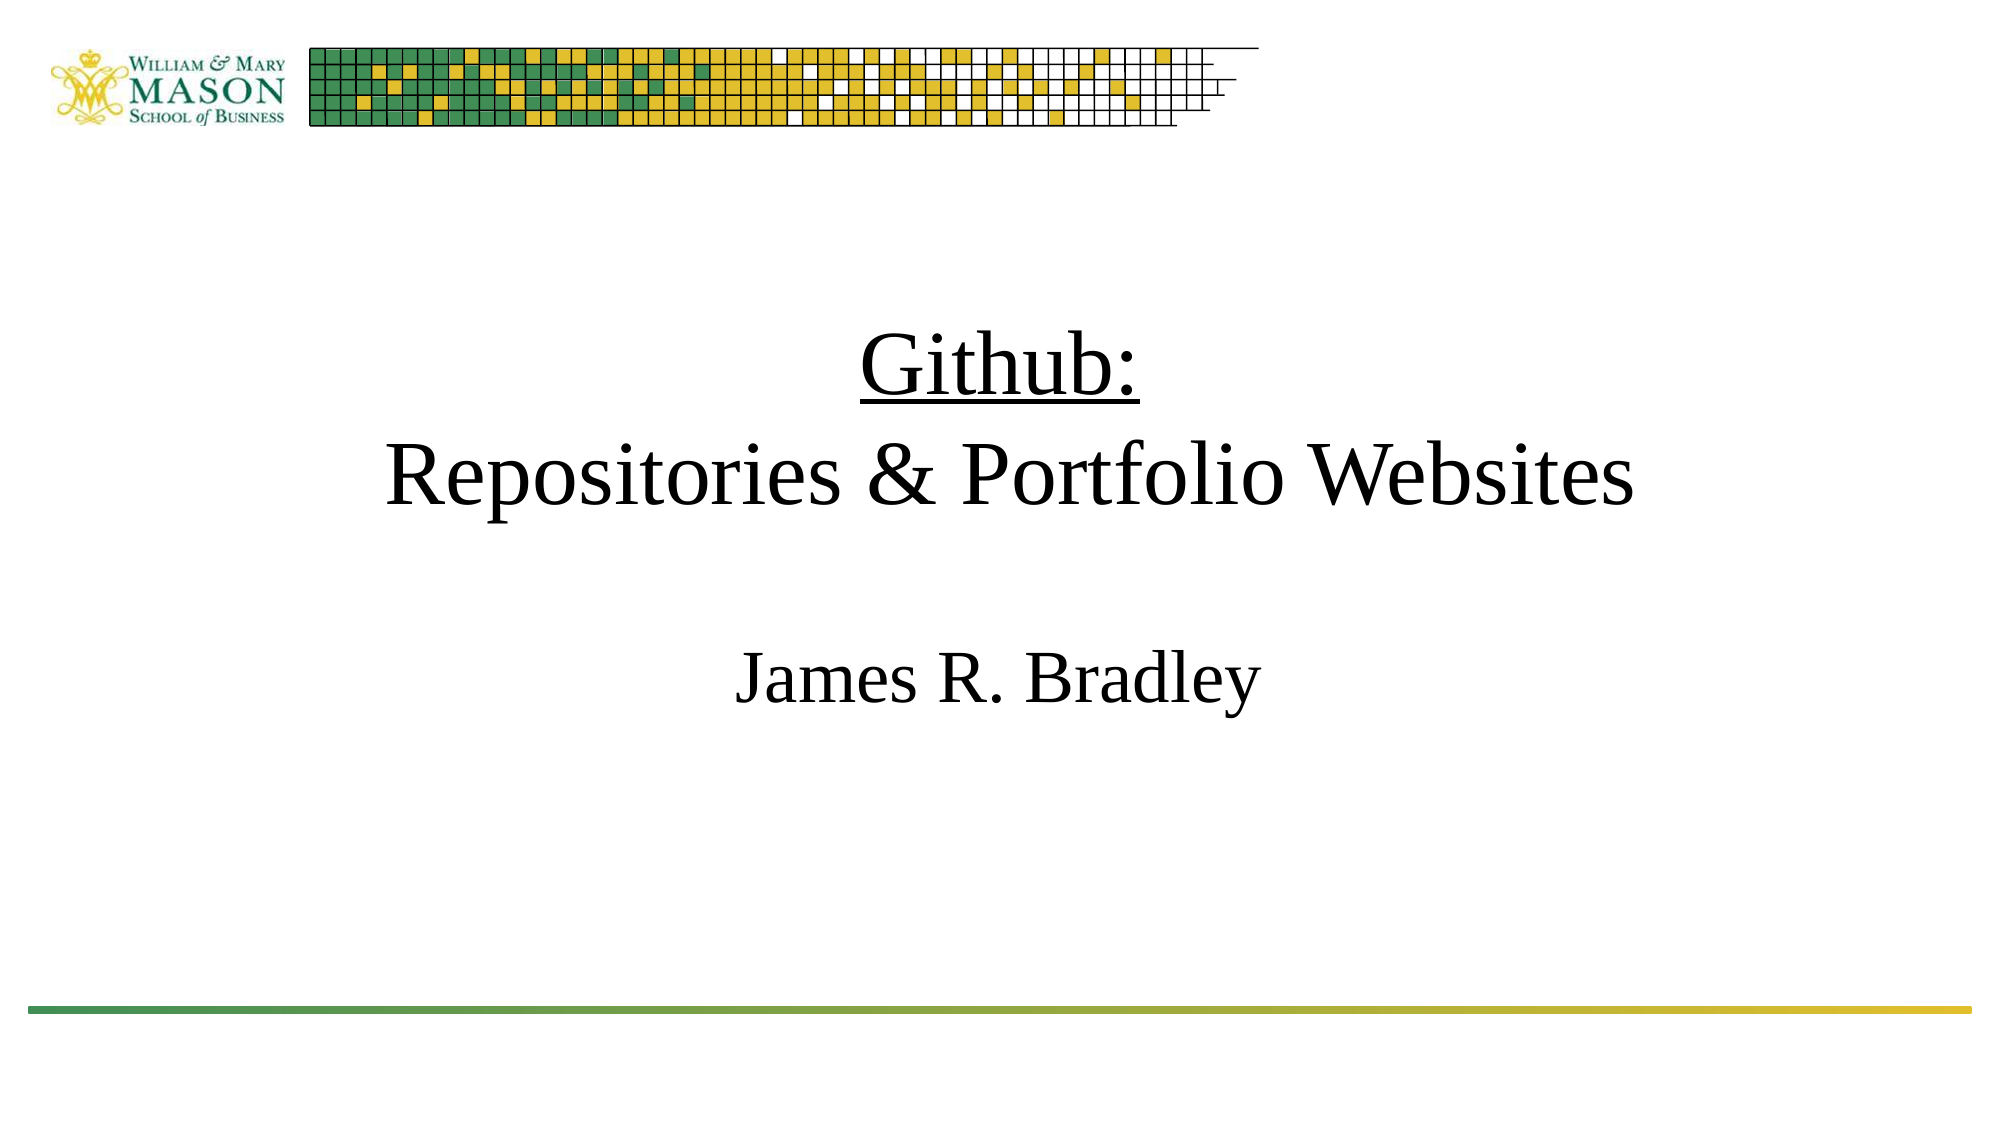

# Github: Repositories & Portfolio Websites
James R. Bradley